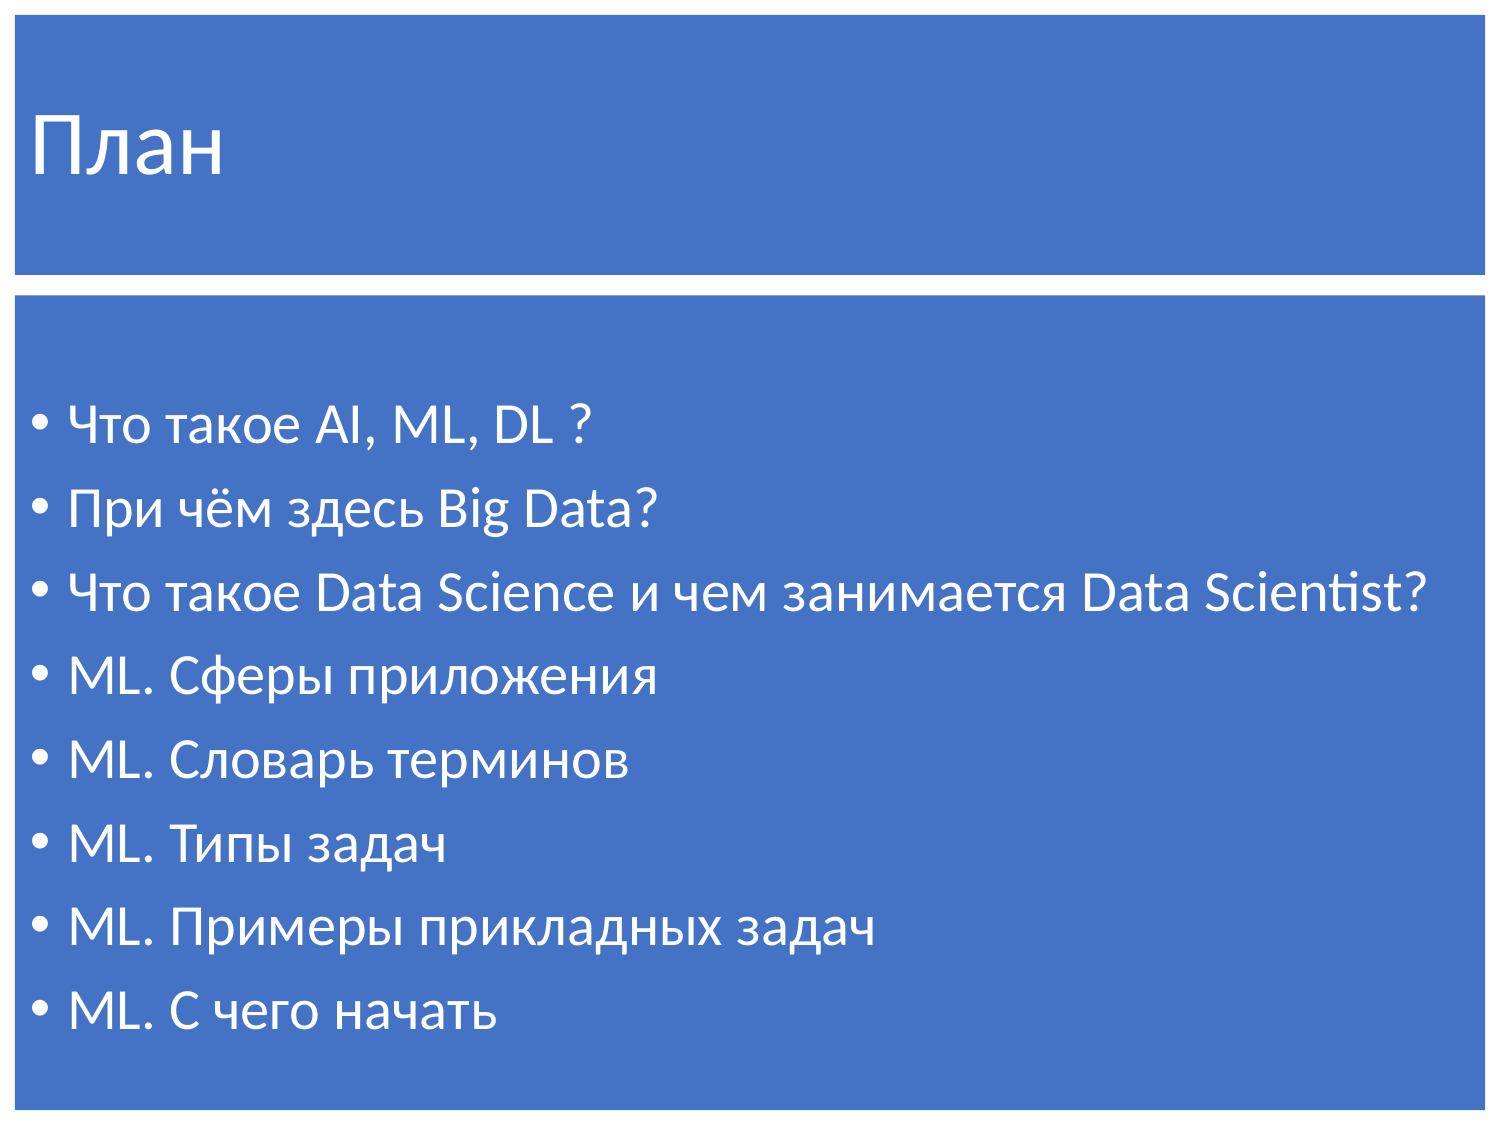

# План

Что такое AI, ML, DL ?
При чём здесь Big Data?
Что такое Data Science и чем занимается Data Scientist?
ML. Сферы приложения
ML. Словарь терминов
ML. Типы задач
ML. Примеры прикладных задач
ML. С чего начать